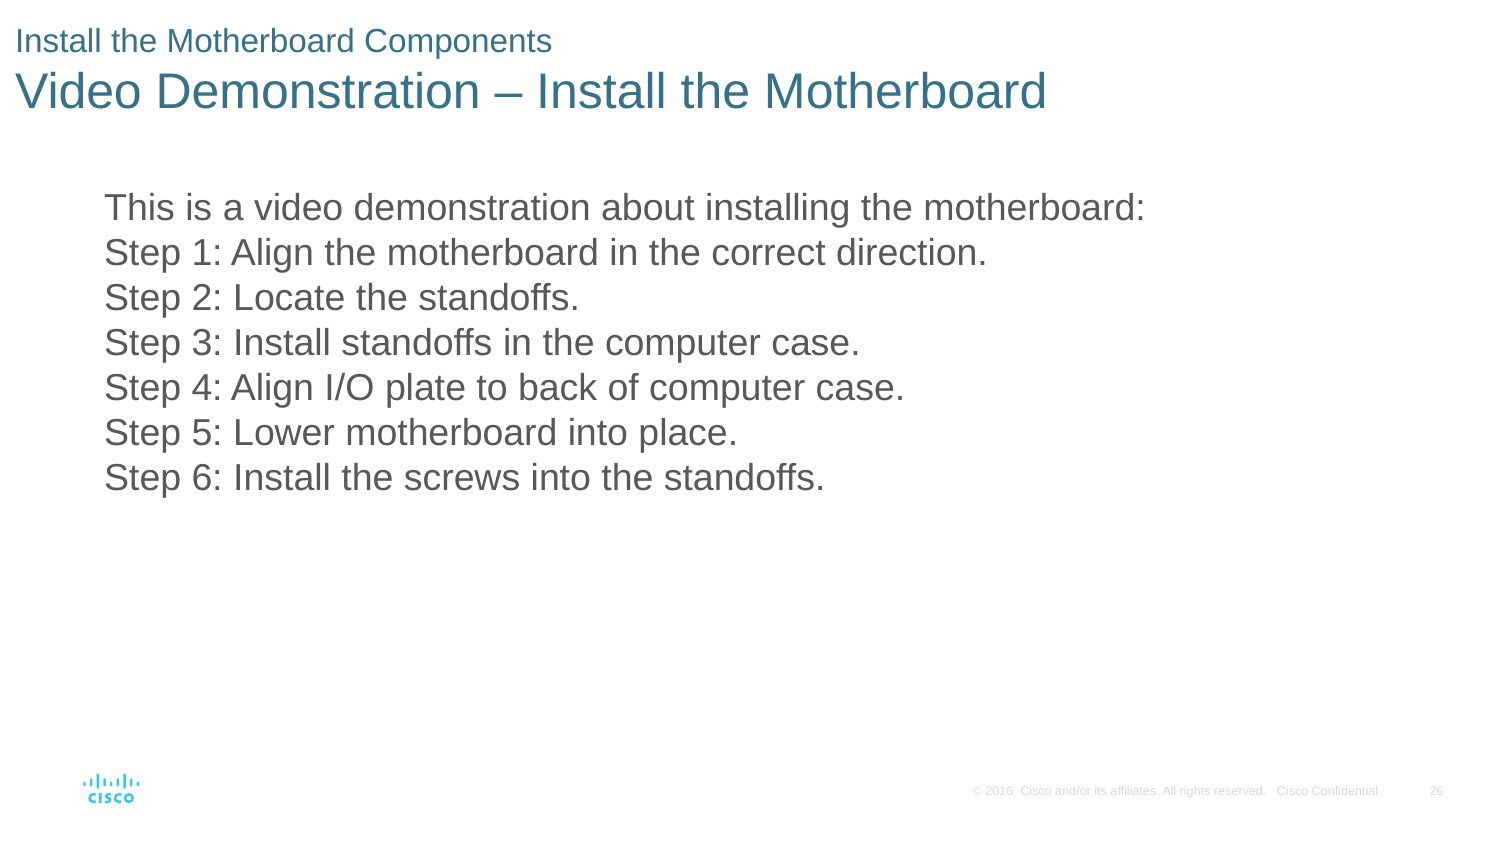

# Install the Motherboard Components Video Demonstration – Install the Motherboard
This is a video demonstration about installing the motherboard:
Step 1: Align the motherboard in the correct direction.
Step 2: Locate the standoffs.
Step 3: Install standoffs in the computer case.
Step 4: Align I/O plate to back of computer case.
Step 5: Lower motherboard into place.
Step 6: Install the screws into the standoffs.